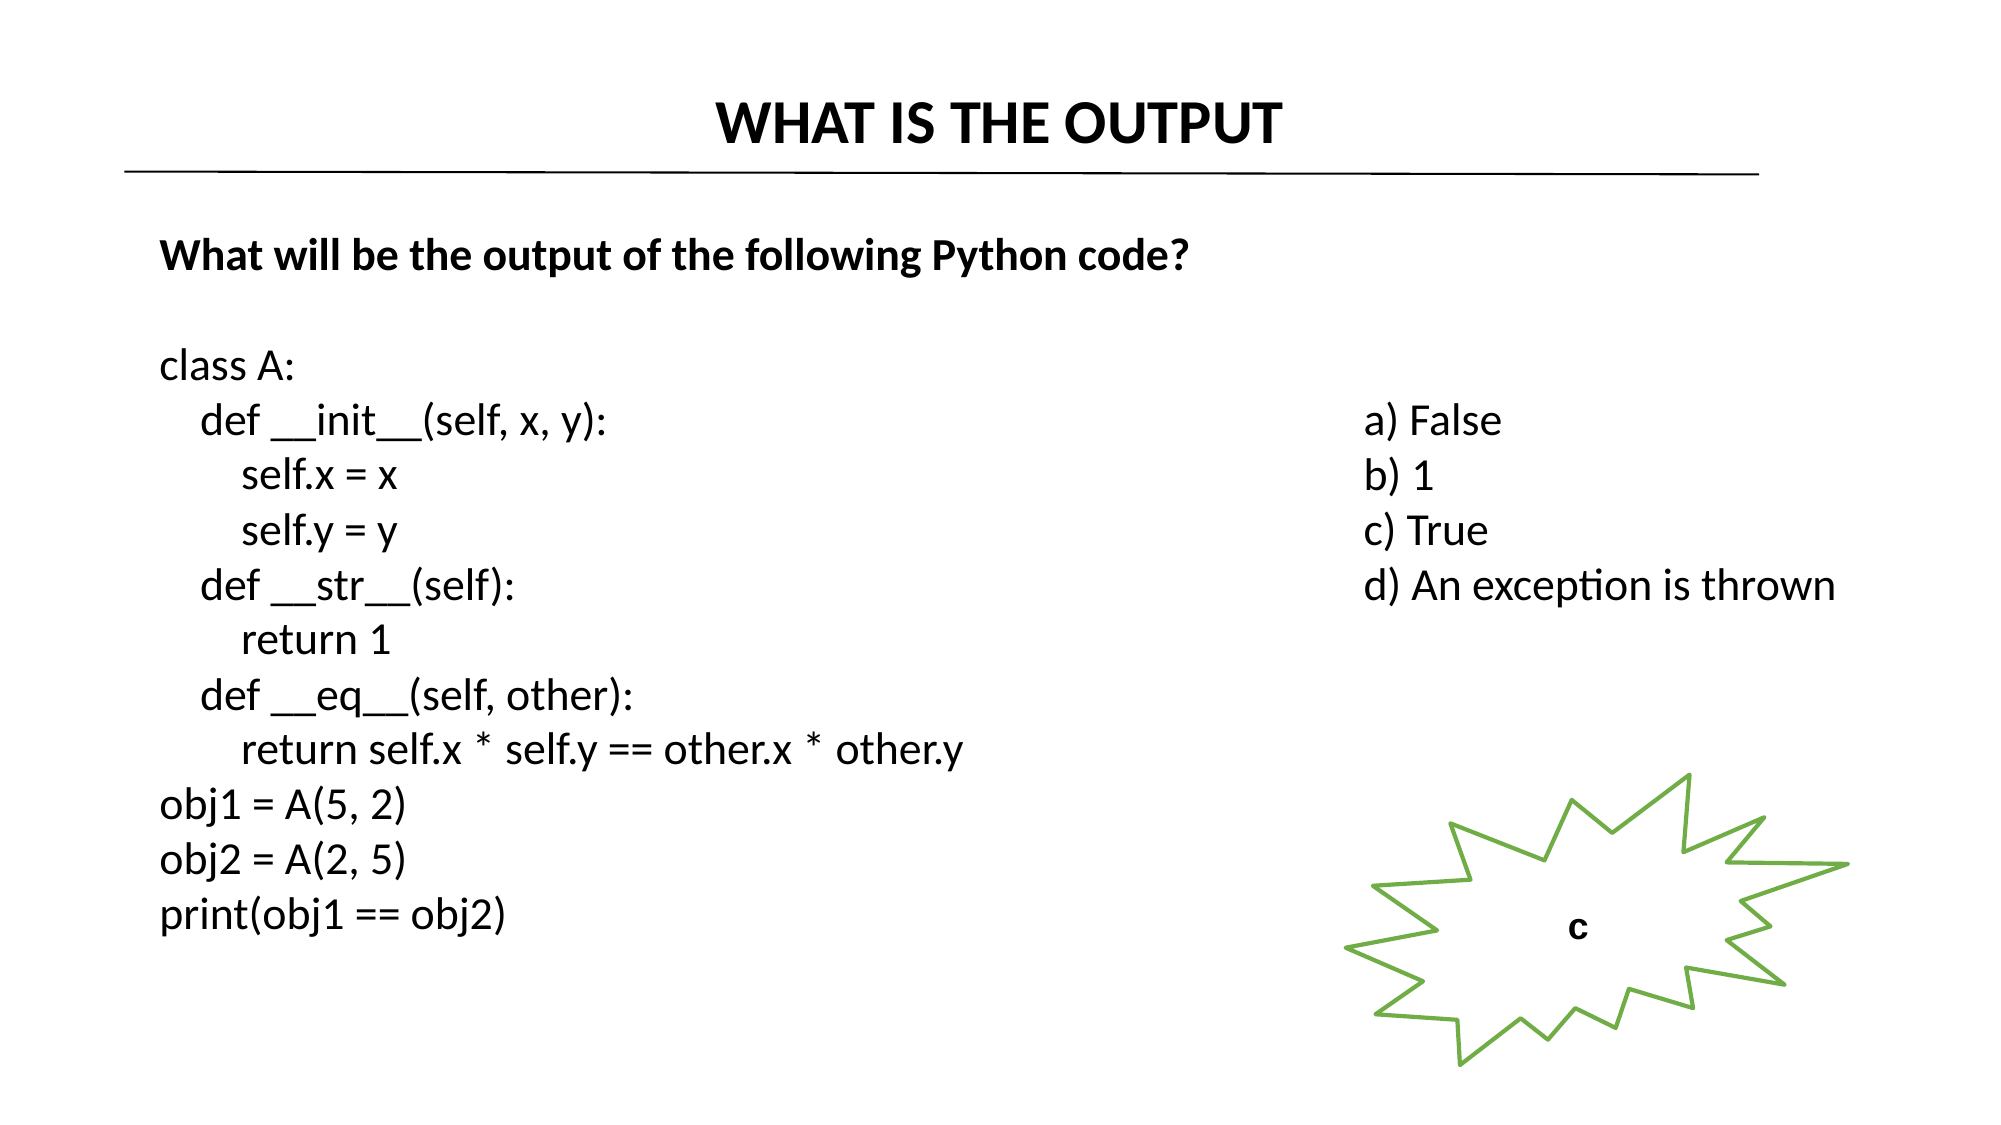

WHAT IS THE OUTPUT
What will be the output of the following Python code?

class A:
    def __init__(self, x, y):
        self.x = x
        self.y = y
    def __str__(self):
        return 1
    def __eq__(self, other):
        return self.x * self.y == other.x * other.y
obj1 = A(5, 2)
obj2 = A(2, 5)
print(obj1 == obj2)

a) False
b) 1
c) True
d) An exception is thrown
c